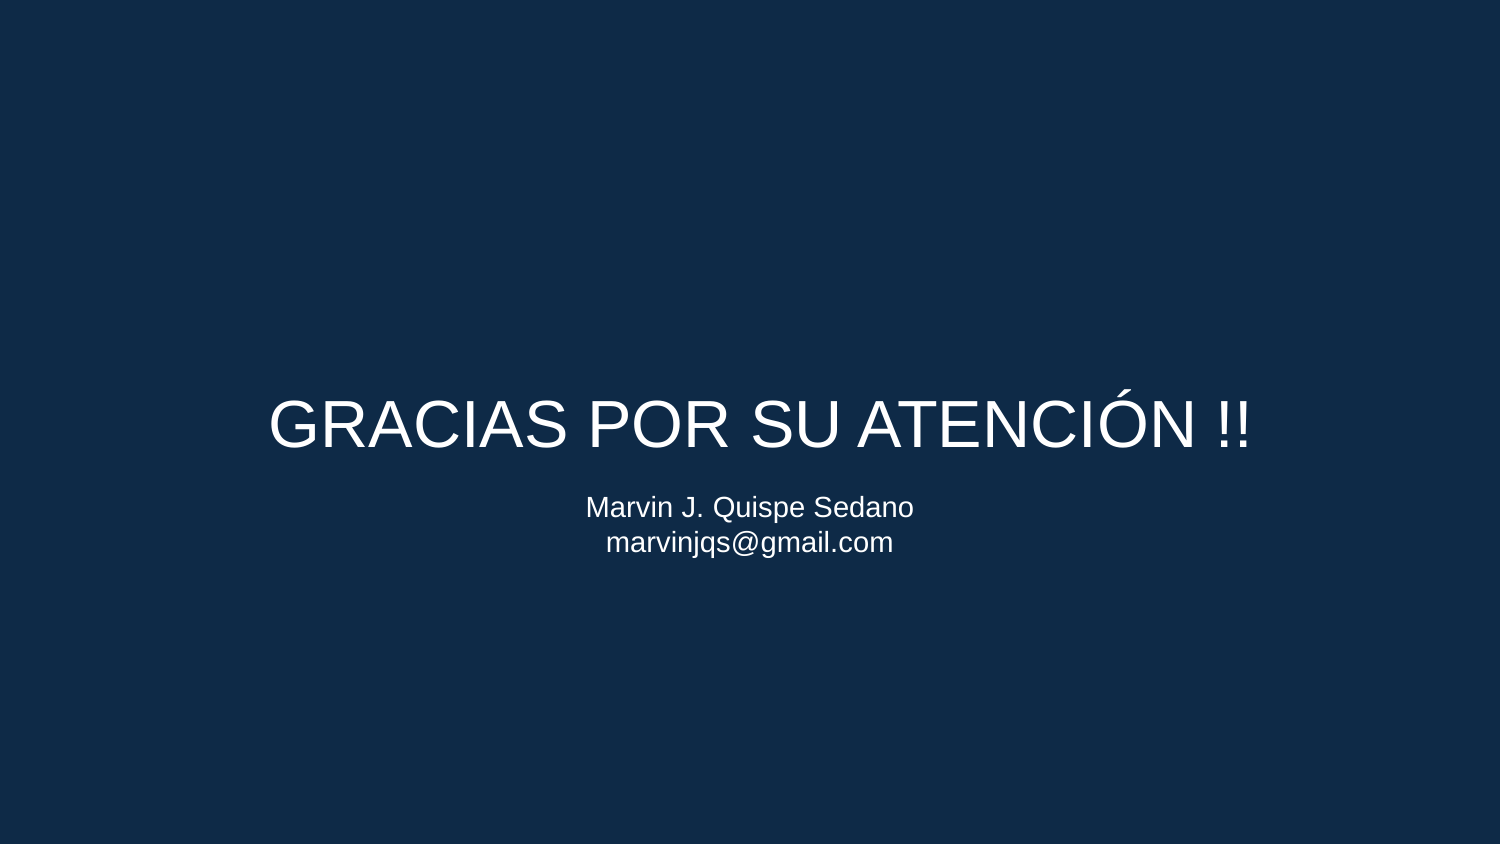

GRACIAS POR SU ATENCIÓN !!
Marvin J. Quispe Sedano
marvinjqs@gmail.com